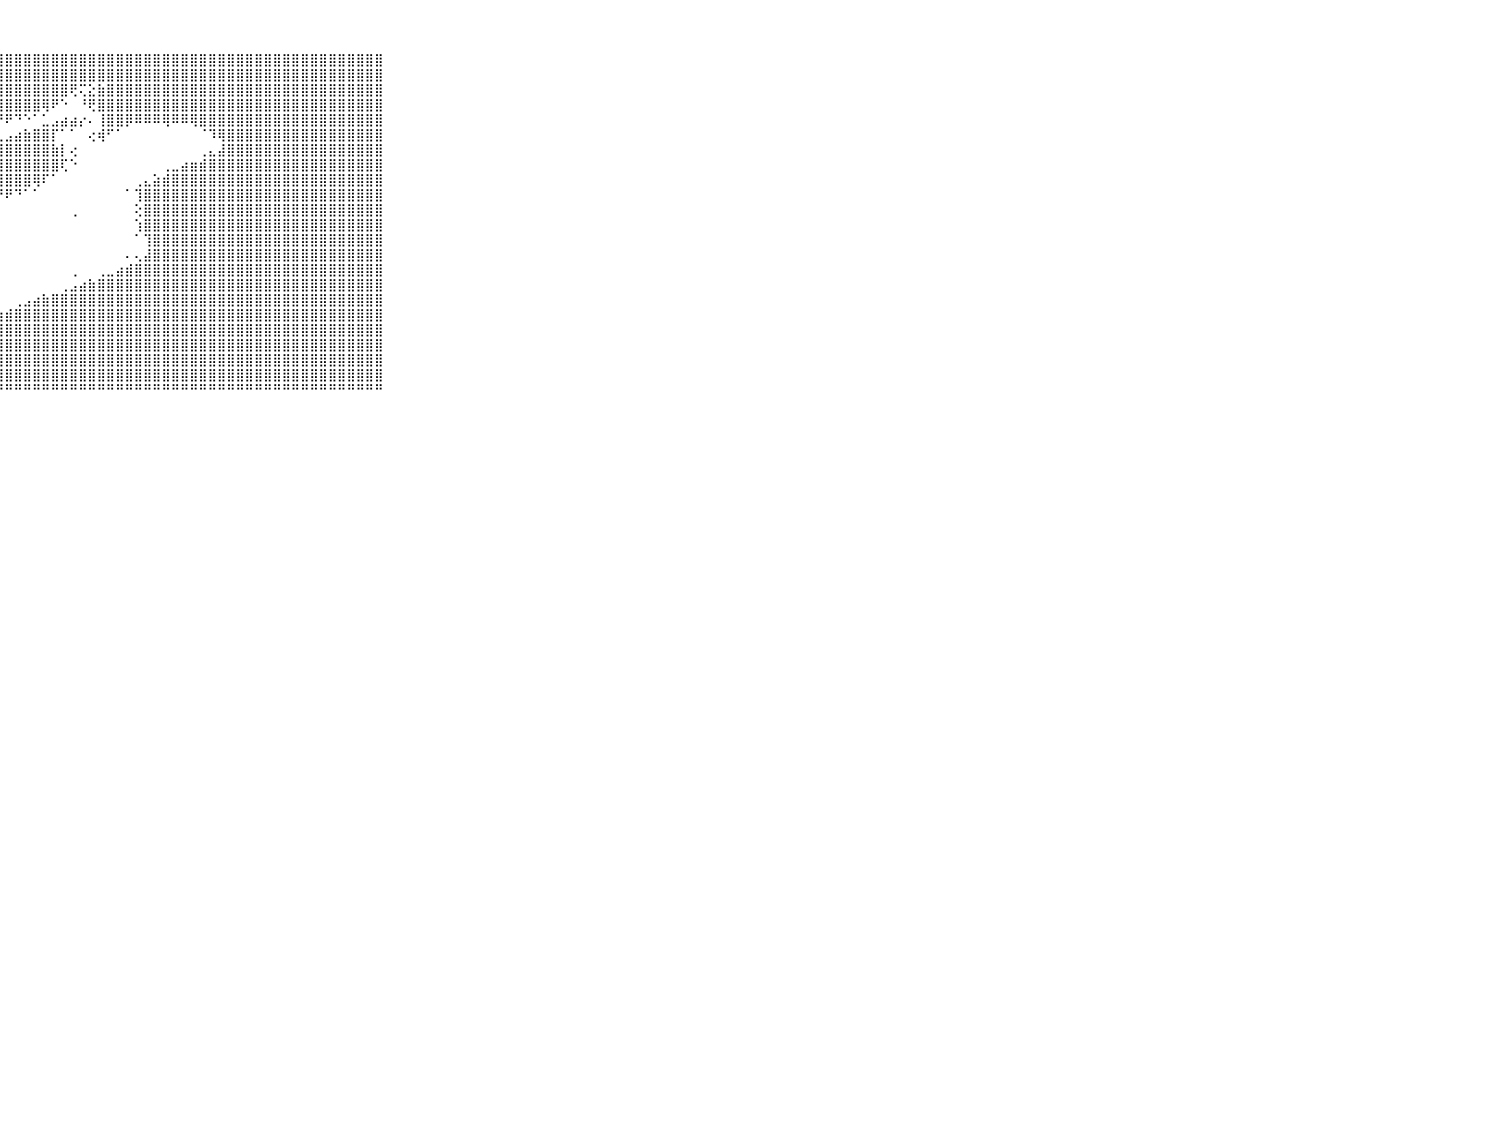

⠀⠀⠀⠀⠀⠀⠀⠀⠀⠀⠀⣿⣿⣿⣿⣿⣿⣿⣿⣿⣿⣿⣿⣿⣿⣿⣿⣿⣿⣿⣿⣿⣿⣿⣿⣿⣿⣿⣿⣿⣿⣿⣿⣿⣿⣿⣿⣿⣿⣿⣿⣿⣿⣿⣿⣿⣿⣿⣿⣿⣿⣿⣿⣿⣿⣿⣿⣿⣿⠀⠀⠀⠀⠀⠀⠀⠀⠀⠀⠀⠀
⠀⠀⠀⠀⠀⠀⠀⠀⠀⠀⠀⣿⣿⣿⣿⣿⣿⣿⣿⣿⣿⣿⣿⣿⣿⣿⣿⣿⣿⣿⣿⣿⣿⣿⣿⣿⣿⣿⣿⣿⣿⣿⣿⣿⣿⣿⣿⣿⣿⣿⣿⣿⣿⣿⣿⣿⣿⣿⣿⣿⣿⣿⣿⣿⣿⣿⣿⣿⣿⠀⠀⠀⠀⠀⠀⠀⠀⠀⠀⠀⠀
⠀⠀⠀⠀⠀⠀⠀⠀⠀⠀⠀⣿⣿⣿⣿⣿⣿⣿⣿⣿⣿⣿⣿⣿⣿⣿⣿⣿⣿⣿⣿⣿⣿⣿⣿⢟⢍⣕⣷⣿⣿⣿⣿⣿⣿⣿⣿⣿⣿⣿⣿⣿⣿⣿⣿⣿⣿⣿⣿⣿⣿⣿⣿⣿⣿⣿⣿⣿⣿⠀⠀⠀⠀⠀⠀⠀⠀⠀⠀⠀⠀
⠀⠀⠀⠀⠀⠀⠀⠀⠀⠀⠀⣿⣿⣿⣿⣿⣿⣿⣿⣿⣿⣿⣿⣿⣿⣿⣿⣿⣿⣿⣿⣿⢿⠟⠑⠀⠘⢟⣿⣿⣿⣿⣿⣿⣿⣿⣿⣿⣿⣿⣿⣿⣿⣿⣿⣿⣿⣿⣿⣿⣿⣿⣿⣿⣿⣿⣿⣿⣿⠀⠀⠀⠀⠀⠀⠀⠀⠀⠀⠀⠀
⠀⠀⠀⠀⠀⠀⠀⠀⠀⠀⠀⣿⣿⣿⣿⣿⣿⣿⣿⣿⣿⣿⣿⣿⣿⣿⢿⠟⠟⠙⠑⠁⣁⣠⣴⣴⡔⠄⢸⣿⣿⡿⠿⠿⠿⢿⠿⠿⢿⣿⣿⣿⣿⣿⣿⣿⣿⣿⣿⣿⣿⣿⣿⣿⣿⣿⣿⣿⣿⠀⠀⠀⠀⠀⠀⠀⠀⠀⠀⠀⠀
⠀⠀⠀⠀⠀⠀⠀⠀⠀⠀⠀⣿⣿⣿⣿⣿⣿⣿⣿⣿⡿⠿⠛⠙⠅⢄⠀⢀⣠⣴⣷⣿⣿⡏⠁⠁⠀⢔⢾⠋⠁⠀⠀⠀⠀⠀⠀⠀⠀⠈⠹⢿⣿⣿⣿⣿⣿⣿⣿⣿⣿⣿⣿⣿⣿⣿⣿⣿⣿⠀⠀⠀⠀⠀⠀⠀⠀⠀⠀⠀⠀
⠀⠀⠀⠀⠀⠀⠀⠀⠀⠀⠀⣿⣿⣿⣿⢿⠟⠋⠉⠁⠀⠀⠀⢀⣅⣴⣾⣿⣿⣿⣿⣿⣿⣷⡇⢔⠀⠀⠀⠀⠀⠀⠀⠀⠀⠀⠀⠀⠀⢀⣄⣼⣿⣿⣿⣿⣿⣿⣿⣿⣿⣿⣿⣿⣿⣿⣿⣿⣿⠀⠀⠀⠀⠀⠀⠀⠀⠀⠀⠀⠀
⠀⠀⠀⠀⠀⠀⠀⠀⠀⠀⠀⣿⢿⠟⠑⠀⠀⠀⠄⠀⢠⣴⣾⣿⣿⣿⣿⣿⣿⣿⣿⣿⣿⣿⢏⠑⠀⠀⠀⠀⠀⠀⠀⠀⠀⢀⣀⣴⣶⣾⣿⣿⣿⣿⣿⣿⣿⣿⣿⣿⣿⣿⣿⣿⣿⣿⣿⣿⣿⠀⠀⠀⠀⠀⠀⠀⠀⠀⠀⠀⠀
⠀⠀⠀⠀⠀⠀⠀⠀⠀⠀⠀⠀⠀⠀⠀⠀⠀⠀⠀⠀⠁⠛⢿⣿⣿⣿⣿⣿⣿⣿⣿⢿⠏⠁⠀⠀⠀⠀⠀⠀⠀⠀⢀⣄⣵⣾⣿⣿⣿⣿⣿⣿⣿⣿⣿⣿⣿⣿⣿⣿⣿⣿⣿⣿⣿⣿⣿⣿⣿⠀⠀⠀⠀⠀⠀⠀⠀⠀⠀⠀⠀
⠀⠀⠀⠀⠀⠀⠀⠀⠀⠀⠀⠀⠀⠀⠀⠀⠀⠀⠀⠀⠀⠀⠀⠘⠛⠟⠻⠟⠟⠙⠁⠁⠀⠀⠀⠀⠀⠀⠀⠀⠀⠁⢹⣿⣿⣿⣿⣿⣿⣿⣿⣿⣿⣿⣿⣿⣿⣿⣿⣿⣿⣿⣿⣿⣿⣿⣿⣿⣿⠀⠀⠀⠀⠀⠀⠀⠀⠀⠀⠀⠀
⠀⠀⠀⠀⠀⠀⠀⠀⠀⠀⠀⠀⠀⠀⠀⠀⠀⠀⠀⠀⠀⠀⠀⠀⠀⠀⠀⠀⠀⠀⠀⠀⠀⠀⠀⢀⠀⠀⠀⠀⠀⠀⢕⣿⣿⣿⣿⣿⣿⣿⣿⣿⣿⣿⣿⣿⣿⣿⣿⣿⣿⣿⣿⣿⣿⣿⣿⣿⣿⠀⠀⠀⠀⠀⠀⠀⠀⠀⠀⠀⠀
⠀⠀⠀⠀⠀⠀⠀⠀⠀⠀⠀⠀⠀⠀⠀⠀⠀⠀⠀⠀⠀⠀⠀⠀⠀⠀⠀⠀⠀⠀⠀⠀⠀⠀⠀⠀⠀⠀⠀⠀⠀⠀⢱⣿⣿⣿⣿⣿⣿⣿⣿⣿⣿⣿⣿⣿⣿⣿⣿⣿⣿⣿⣿⣿⣿⣿⣿⣿⣿⠀⠀⠀⠀⠀⠀⠀⠀⠀⠀⠀⠀
⠀⠀⠀⠀⠀⠀⠀⠀⠀⠀⠀⠀⠀⠀⠀⠀⠀⠀⠀⠀⠀⠀⠀⠀⠀⠀⠀⠀⠀⠀⠀⠀⠀⠀⠀⠀⠀⠀⠀⠀⠀⠀⠁⢹⣿⣿⣿⣿⣿⣿⣿⣿⣿⣿⣿⣿⣿⣿⣿⣿⣿⣿⣿⣿⣿⣿⣿⣿⣿⠀⠀⠀⠀⠀⠀⠀⠀⠀⠀⠀⠀
⠀⠀⠀⠀⠀⠀⠀⠀⠀⠀⠀⠀⠀⠀⠀⠀⠀⠀⠀⠀⠀⠀⠀⠀⠀⠀⠀⠀⠀⠀⠀⠀⠀⠀⠀⠀⠀⠀⠀⠀⠀⠄⢄⣼⣿⣿⣿⣿⣿⣿⣿⣿⣿⣿⣿⣿⣿⣿⣿⣿⣿⣿⣿⣿⣿⣿⣿⣿⣿⠀⠀⠀⠀⠀⠀⠀⠀⠀⠀⠀⠀
⠀⠀⠀⠀⠀⠀⠀⠀⠀⠀⠀⠀⠀⠀⠀⠀⠀⠀⠀⠀⠀⠀⠀⠀⠀⠀⠀⠀⠀⠀⠀⠀⠀⠀⠀⢀⠀⠀⢀⣀⣴⣾⣿⣿⣿⣿⣿⣿⣿⣿⣿⣿⣿⣿⣿⣿⣿⣿⣿⣿⣿⣿⣿⣿⣿⣿⣿⣿⣿⠀⠀⠀⠀⠀⠀⠀⠀⠀⠀⠀⠀
⠀⠀⠀⠀⠀⠀⠀⠀⠀⠀⠀⠀⠀⠀⠀⠀⠀⠀⠀⠀⠀⠀⠀⠀⠀⠀⠀⠀⠀⠀⠀⠀⠀⠀⢀⣠⣴⣷⣿⣿⣿⣿⣿⣿⣿⣿⣿⣿⣿⣿⣿⣿⣿⣿⣿⣿⣿⣿⣿⣿⣿⣿⣿⣿⣿⣿⣿⣿⣿⠀⠀⠀⠀⠀⠀⠀⠀⠀⠀⠀⠀
⠀⠀⠀⠀⠀⠀⠀⠀⠀⠀⠀⠀⠀⠀⠀⠀⠀⠀⠀⠀⠀⠀⠀⠀⠀⠀⠀⠀⠀⢀⣠⣴⣷⣿⣿⣿⣿⣿⣿⣿⣿⣿⣿⣿⣿⣿⣿⣿⣿⣿⣿⣿⣿⣿⣿⣿⣿⣿⣿⣿⣿⣿⣿⣿⣿⣿⣿⣿⣿⠀⠀⠀⠀⠀⠀⠀⠀⠀⠀⠀⠀
⠀⠀⠀⠀⠀⠀⠀⠀⠀⠀⠀⠀⠀⠀⠀⠀⠀⠀⠀⠀⠀⠀⠀⠀⠀⢀⣠⣴⣾⣿⣿⣿⣿⣿⣿⣿⣿⣿⣿⣿⣿⣿⣿⣿⣿⣿⣿⣿⣿⣿⣿⣿⣿⣿⣿⣿⣿⣿⣿⣿⣿⣿⣿⣿⣿⣿⣿⣿⣿⠀⠀⠀⠀⠀⠀⠀⠀⠀⠀⠀⠀
⠀⠀⠀⠀⠀⠀⠀⠀⠀⠀⠀⠀⠀⠀⠀⠀⠀⠀⠀⠀⠀⠀⢄⣴⣾⣿⣿⣿⣿⣿⣿⣿⣿⣿⣿⣿⣿⣿⣿⣿⣿⣿⣿⣿⣿⣿⣿⣿⣿⣿⣿⣿⣿⣿⣿⣿⣿⣿⣿⣿⣿⣿⣿⣿⣿⣿⣿⣿⣿⠀⠀⠀⠀⠀⠀⠀⠀⠀⠀⠀⠀
⠀⠀⠀⠀⠀⠀⠀⠀⠀⠀⠀⠀⠀⠀⠀⠀⠀⠀⠀⢀⣠⣾⣿⣿⣿⣿⣿⣿⣿⣿⣿⣿⣿⣿⣿⣿⣿⣿⣿⣿⣿⣿⣿⣿⣿⣿⣿⣿⣿⣿⣿⣿⣿⣿⣿⣿⣿⣿⣿⣿⣿⣿⣿⣿⣿⣿⣿⣿⣿⠀⠀⠀⠀⠀⠀⠀⠀⠀⠀⠀⠀
⠀⠀⠀⠀⠀⠀⠀⠀⠀⠀⠀⠀⠀⠀⠀⠀⠀⣠⣴⣿⣿⣿⣿⣿⣿⣿⣿⣿⣿⣿⣿⣿⣿⣿⣿⣿⣿⣿⣿⣿⣿⣿⣿⣿⣿⣿⣿⣿⣿⣿⣿⣿⣿⣿⣿⣿⣿⣿⣿⣿⣿⣿⣿⣿⣿⣿⣿⣿⣿⠀⠀⠀⠀⠀⠀⠀⠀⠀⠀⠀⠀
⠀⠀⠀⠀⠀⠀⠀⠀⠀⠀⠀⠀⠀⠀⢀⣠⣾⣿⣿⣿⣿⣿⣿⣿⣿⣿⣿⣿⣿⣿⣿⣿⣿⣿⣿⣿⣿⣿⣿⣿⣿⣿⣿⣿⣿⣿⣿⣿⣿⣿⣿⣿⣿⣿⣿⣿⣿⣿⣿⣿⣿⣿⣿⣿⣿⣿⣿⣿⣿⠀⠀⠀⠀⠀⠀⠀⠀⠀⠀⠀⠀
⠀⠀⠀⠀⠀⠀⠀⠀⠀⠀⠀⠀⠐⠓⠛⠛⠛⠛⠛⠛⠛⠛⠛⠛⠛⠛⠛⠛⠛⠛⠛⠛⠛⠛⠛⠛⠛⠛⠛⠛⠛⠛⠛⠛⠛⠛⠛⠛⠛⠛⠛⠛⠛⠛⠛⠛⠛⠛⠛⠛⠛⠛⠛⠛⠛⠛⠛⠛⠛⠀⠀⠀⠀⠀⠀⠀⠀⠀⠀⠀⠀